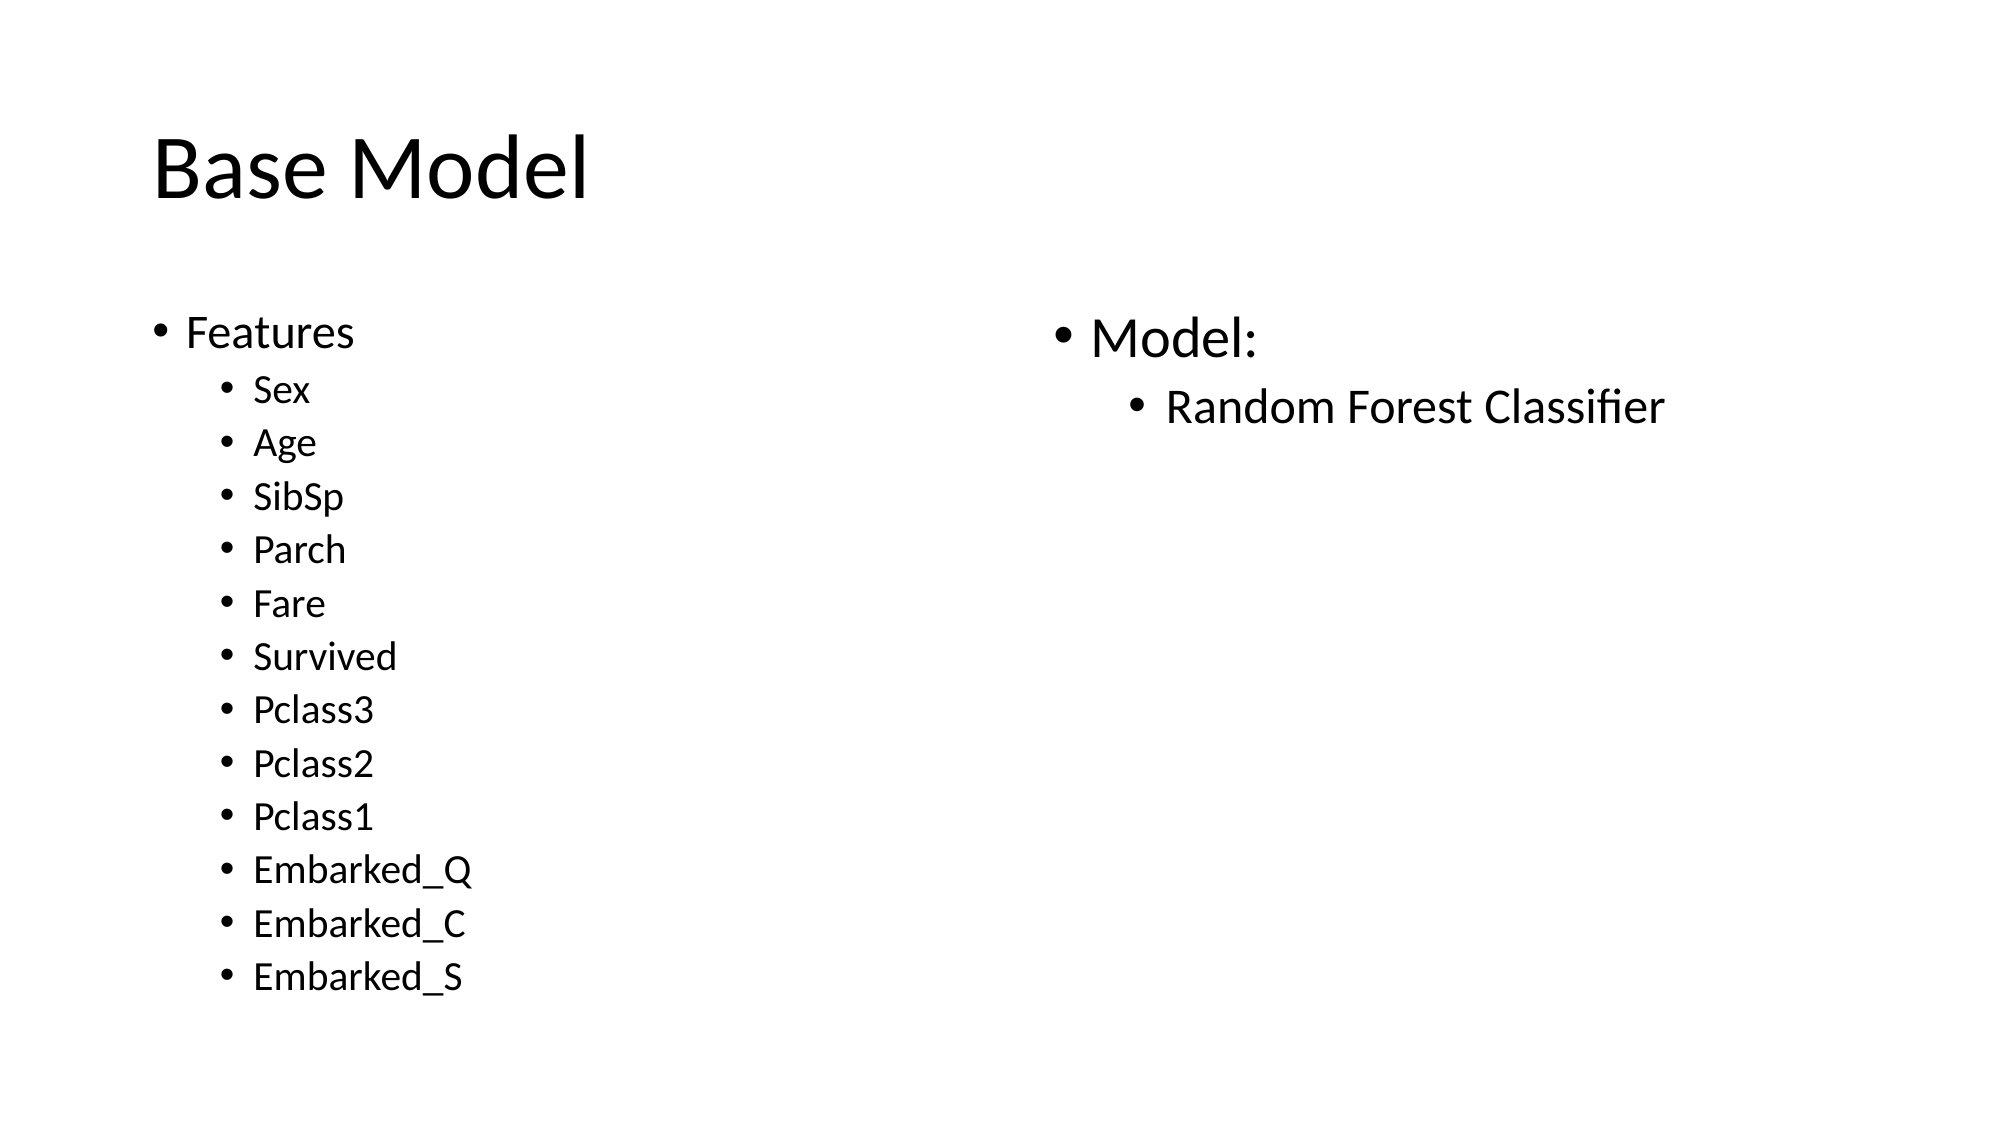

# Base Model
Features
Sex
Age
SibSp
Parch
Fare
Survived
Pclass3
Pclass2
Pclass1
Embarked_Q
Embarked_C
Embarked_S
Model:
Random Forest Classifier